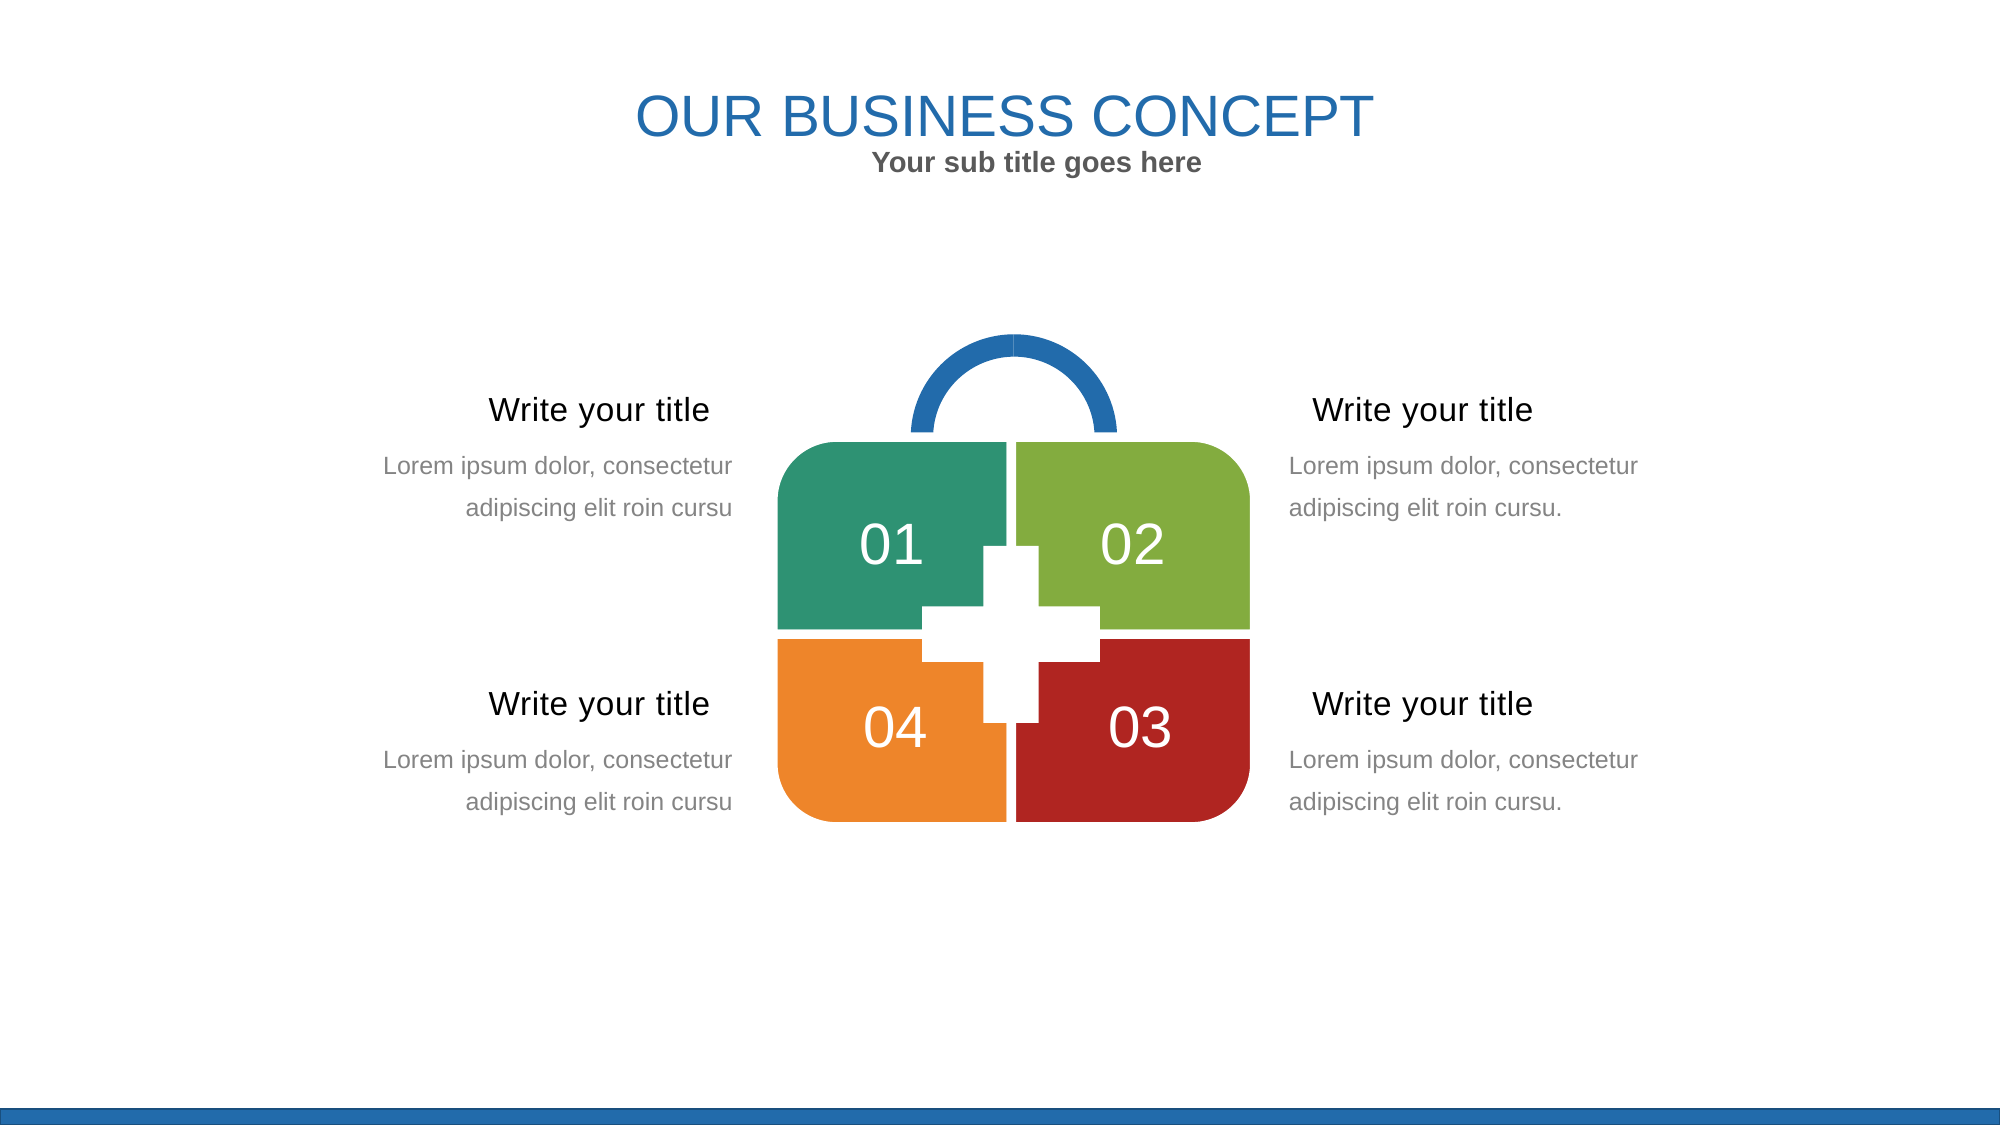

OUR BUSINESS CONCEPT
Your sub title goes here

01
02

03
04
Write your title
Write your title
Lorem ipsum dolor, consectetur
adipiscing elit roin cursu
Lorem ipsum dolor, consectetur
adipiscing elit roin cursu.
Write your title
Write your title
Lorem ipsum dolor, consectetur
adipiscing elit roin cursu
Lorem ipsum dolor, consectetur
adipiscing elit roin cursu.